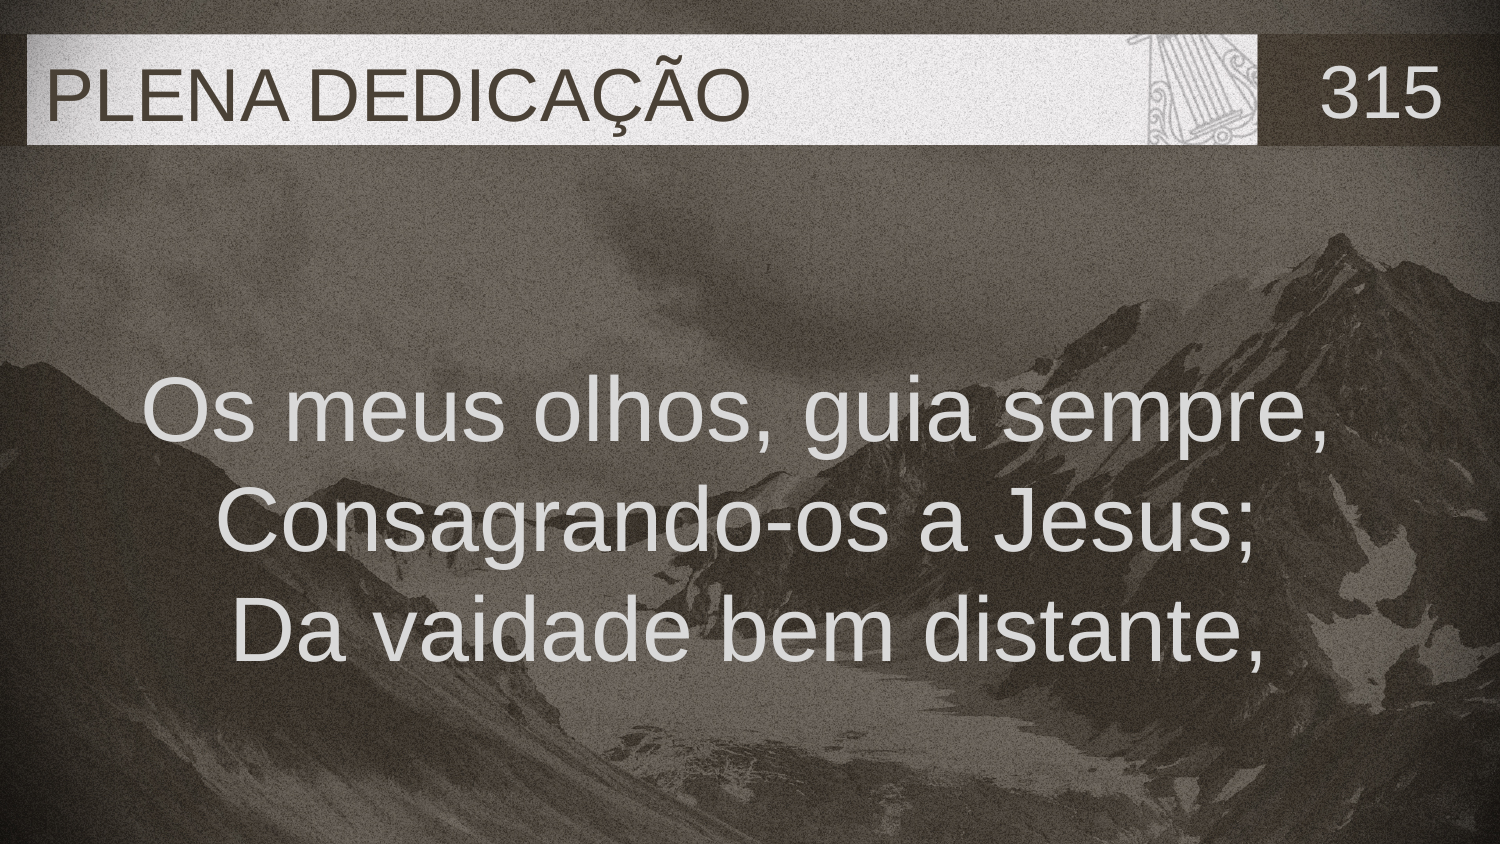

# PLENA DEDICAÇÃO
315
Os meus olhos, guia sempre,
Consagrando-os a Jesus;
Da vaidade bem distante,